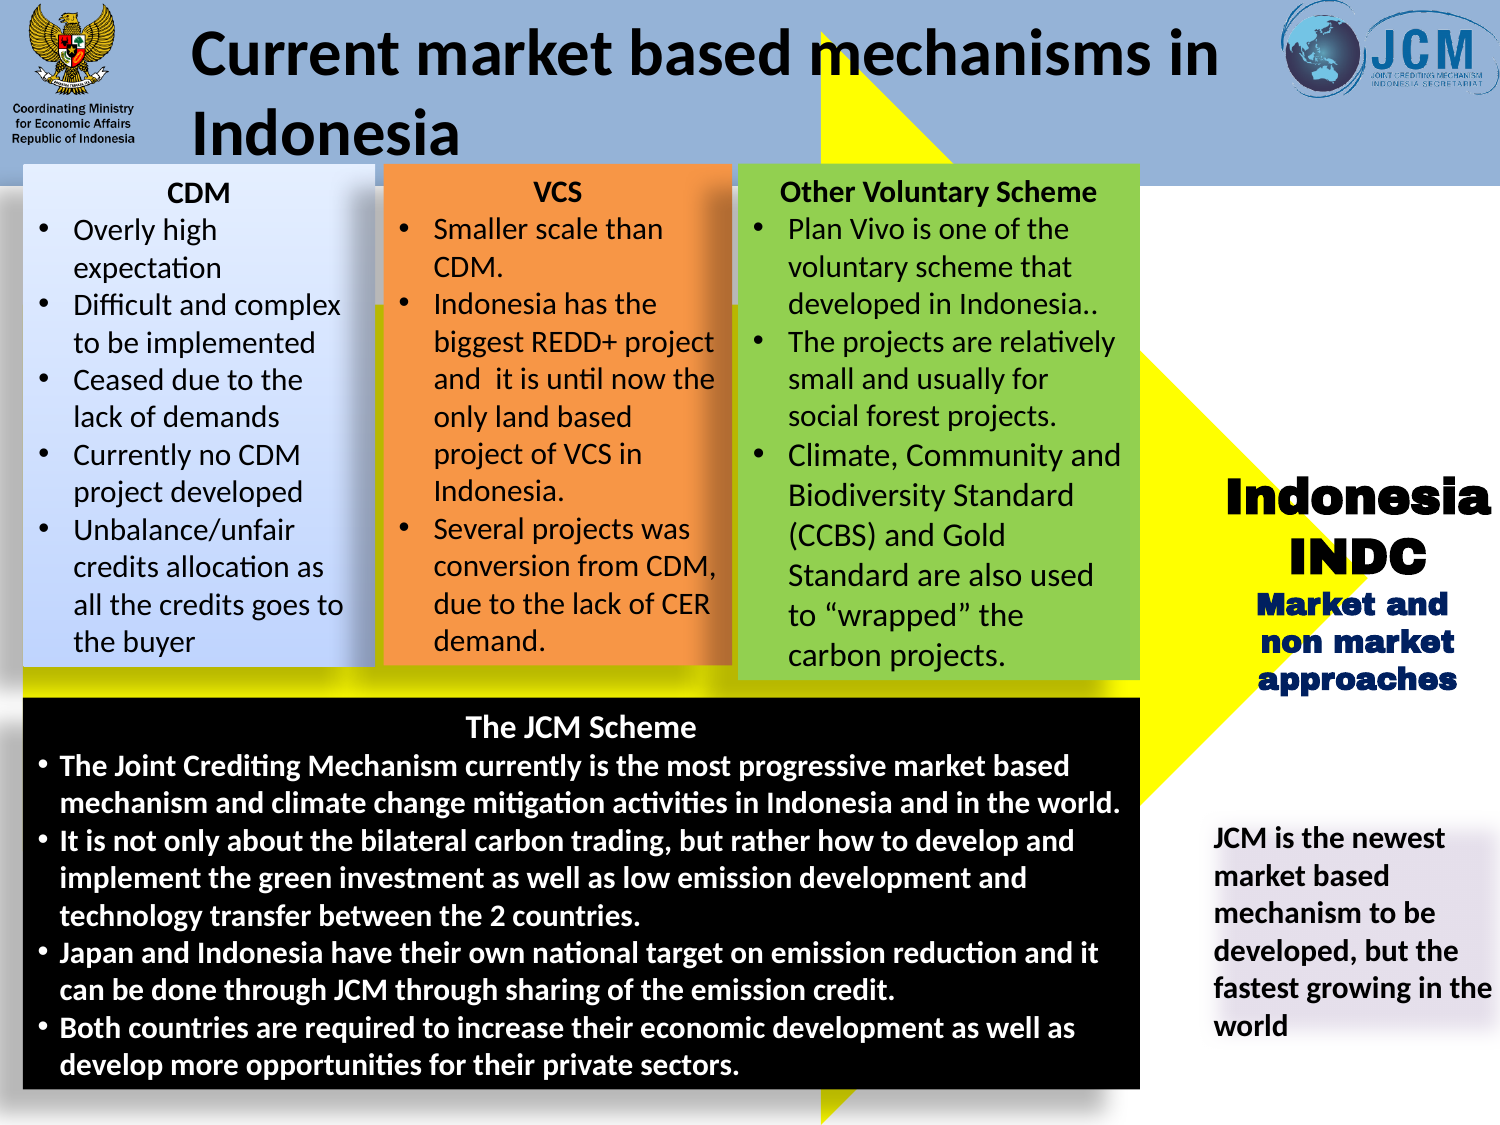

# Current market based mechanisms in Indonesia

Other Voluntary Scheme
Plan Vivo is one of the voluntary scheme that developed in Indonesia..
The projects are relatively small and usually for social forest projects.
Climate, Community and Biodiversity Standard (CCBS) and Gold Standard are also used to “wrapped” the carbon projects.
VCS
Smaller scale than CDM.
Indonesia has the biggest REDD+ project and  it is until now the only land based project of VCS in Indonesia.
Several projects was conversion from CDM, due to the lack of CER demand.
CDM
Overly high expectation
Difficult and complex to be implemented
Ceased due to the lack of demands
Currently no CDM project developed
Unbalance/unfair credits allocation as all the credits goes to the buyer
Indonesia
INDC
Market and
non market approaches
The JCM Scheme
The Joint Crediting Mechanism currently is the most progressive market based  mechanism and climate change mitigation activities in Indonesia and in the world.
It is not only about the bilateral carbon trading, but rather how to develop and implement the green investment as well as low emission development and technology transfer between the 2 countries.
Japan and Indonesia have their own national target on emission reduction and it can be done through JCM through sharing of the emission credit.
Both countries are required to increase their economic development as well as develop more opportunities for their private sectors.
JCM is the newest market based mechanism to be developed, but the fastest growing in the world